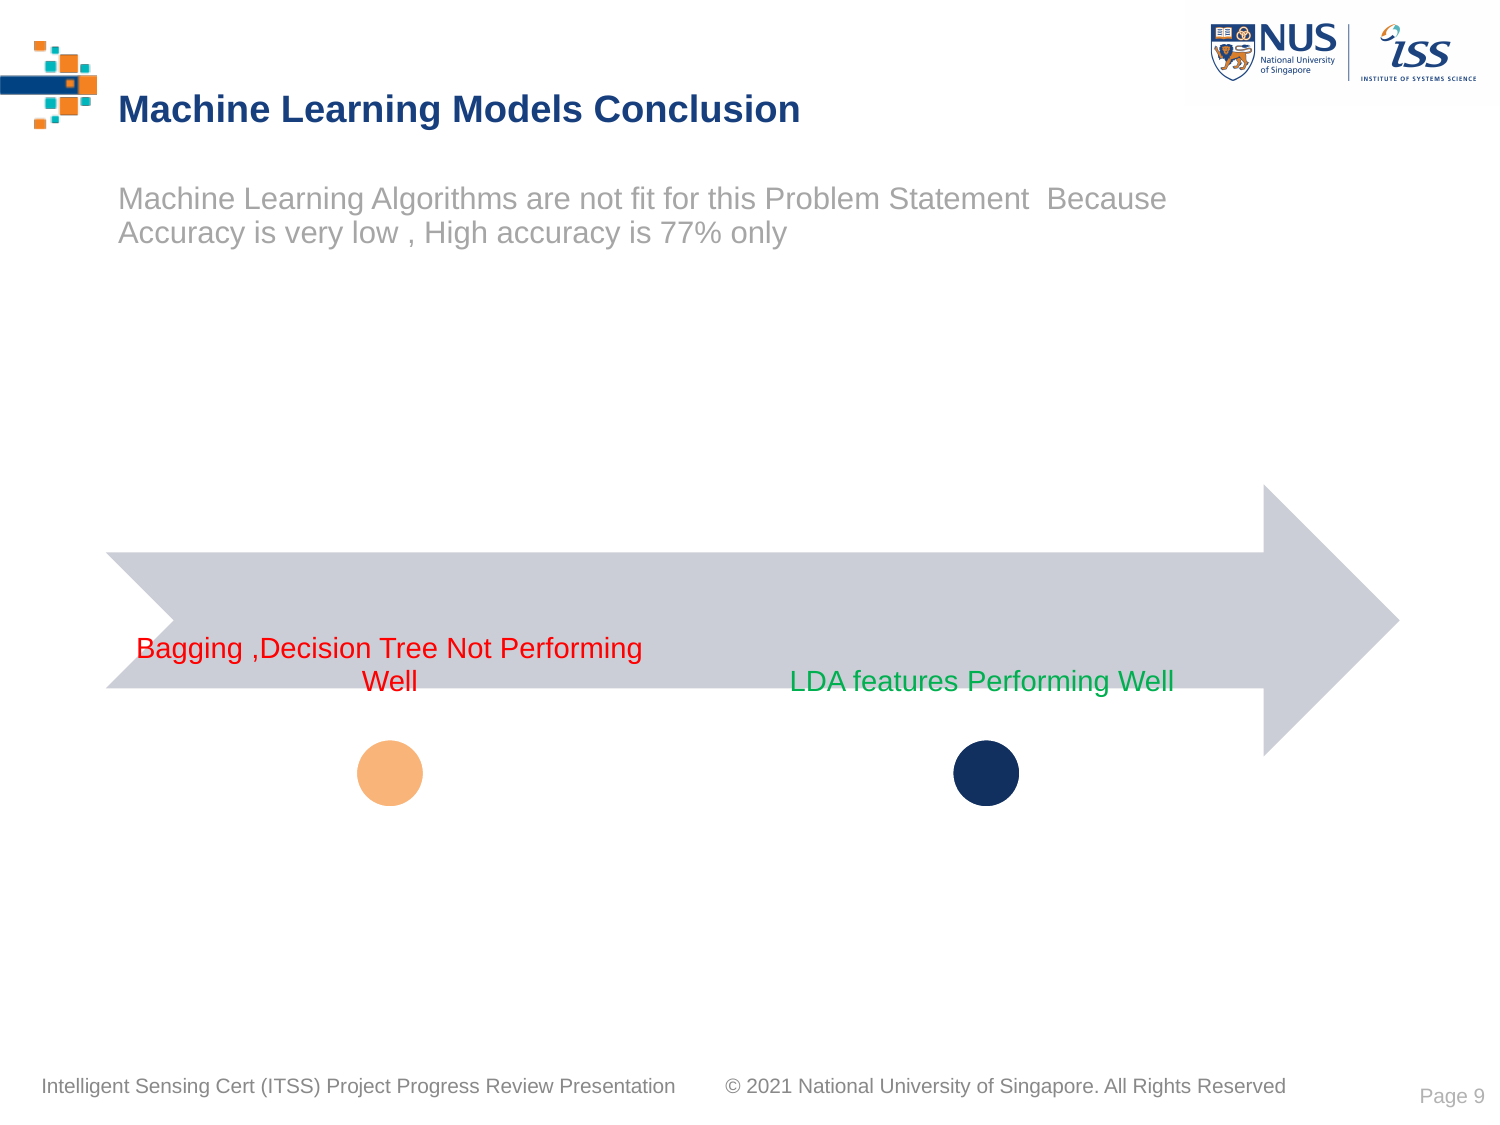

# Machine Learning Models Conclusion Machine Learning Algorithms are not fit for this Problem Statement  Because Accuracy is very low , High accuracy is 77% only
Bagging ,Decision Tree Not Performing Well
LDA features Performing Well
Page 9